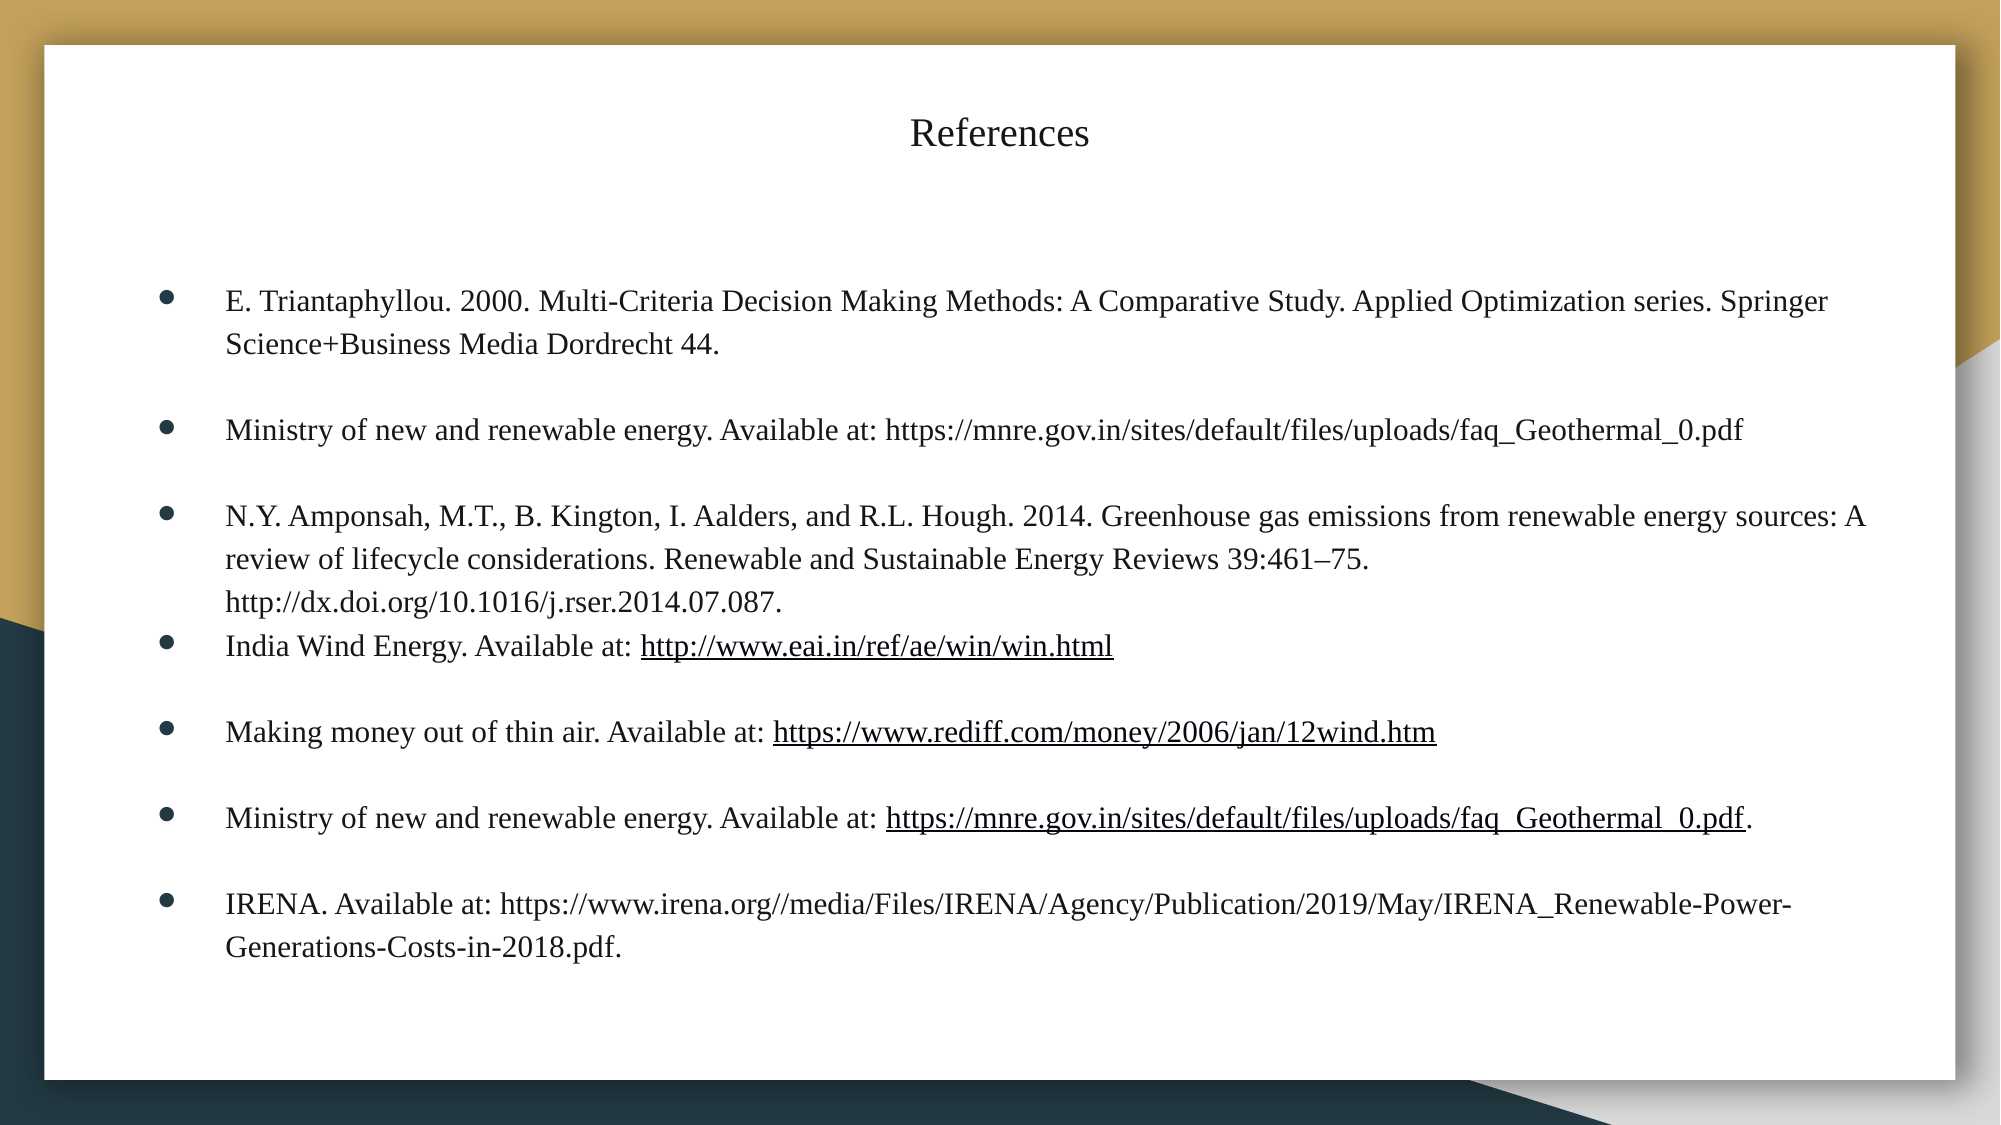

# References
E. Triantaphyllou. 2000. Multi-Criteria Decision Making Methods: A Comparative Study. Applied Optimization series. Springer Science+Business Media Dordrecht 44.

Ministry of new and renewable energy. Available at: https://mnre.gov.in/sites/default/files/uploads/faq_Geothermal_0.pdf

N.Y. Amponsah, M.T., B. Kington, I. Aalders, and R.L. Hough. 2014. Greenhouse gas emissions from renewable energy sources: A review of lifecycle considerations. Renewable and Sustainable Energy Reviews 39:461–75. http://dx.doi.org/10.1016/j.rser.2014.07.087.
India Wind Energy. Available at: http://www.eai.in/ref/ae/win/win.html

Making money out of thin air. Available at: https://www.rediff.com/money/2006/jan/12wind.htm

Ministry of new and renewable energy. Available at: https://mnre.gov.in/sites/default/files/uploads/faq_Geothermal_0.pdf.

IRENA. Available at: https://www.irena.org//media/Files/IRENA/Agency/Publication/2019/May/IRENA_Renewable-Power-Generations-Costs-in-2018.pdf.